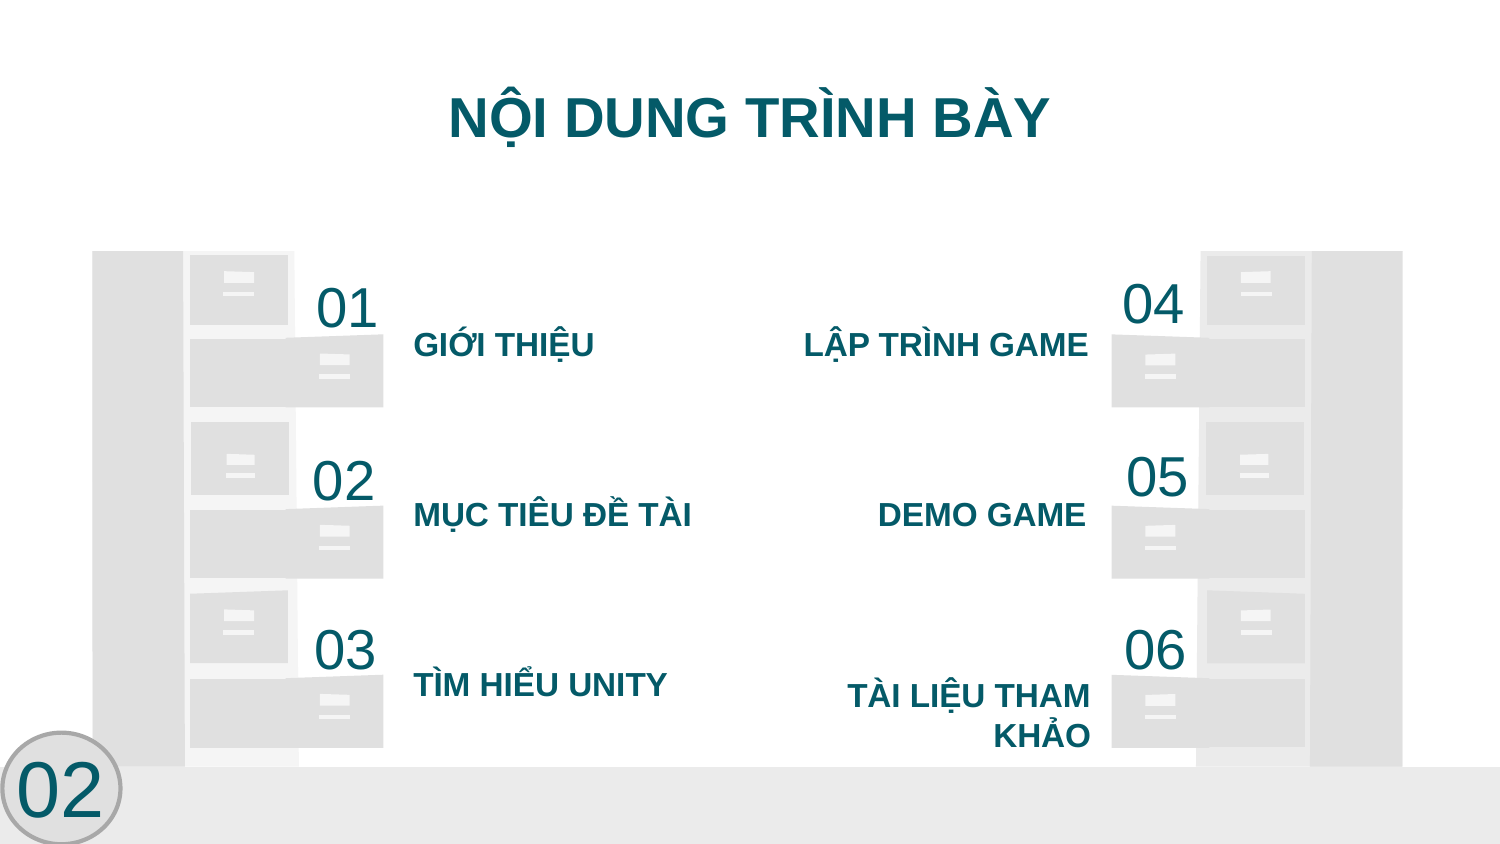

# NỘI DUNG TRÌNH BÀY

04
01
LẬP TRÌNH GAME
GIỚI THIỆU
05
02
DEMO GAME
MỤC TIÊU ĐỀ TÀI
03
06
TÌM HIỂU UNITY
TÀI LIỆU THAM KHẢO
02